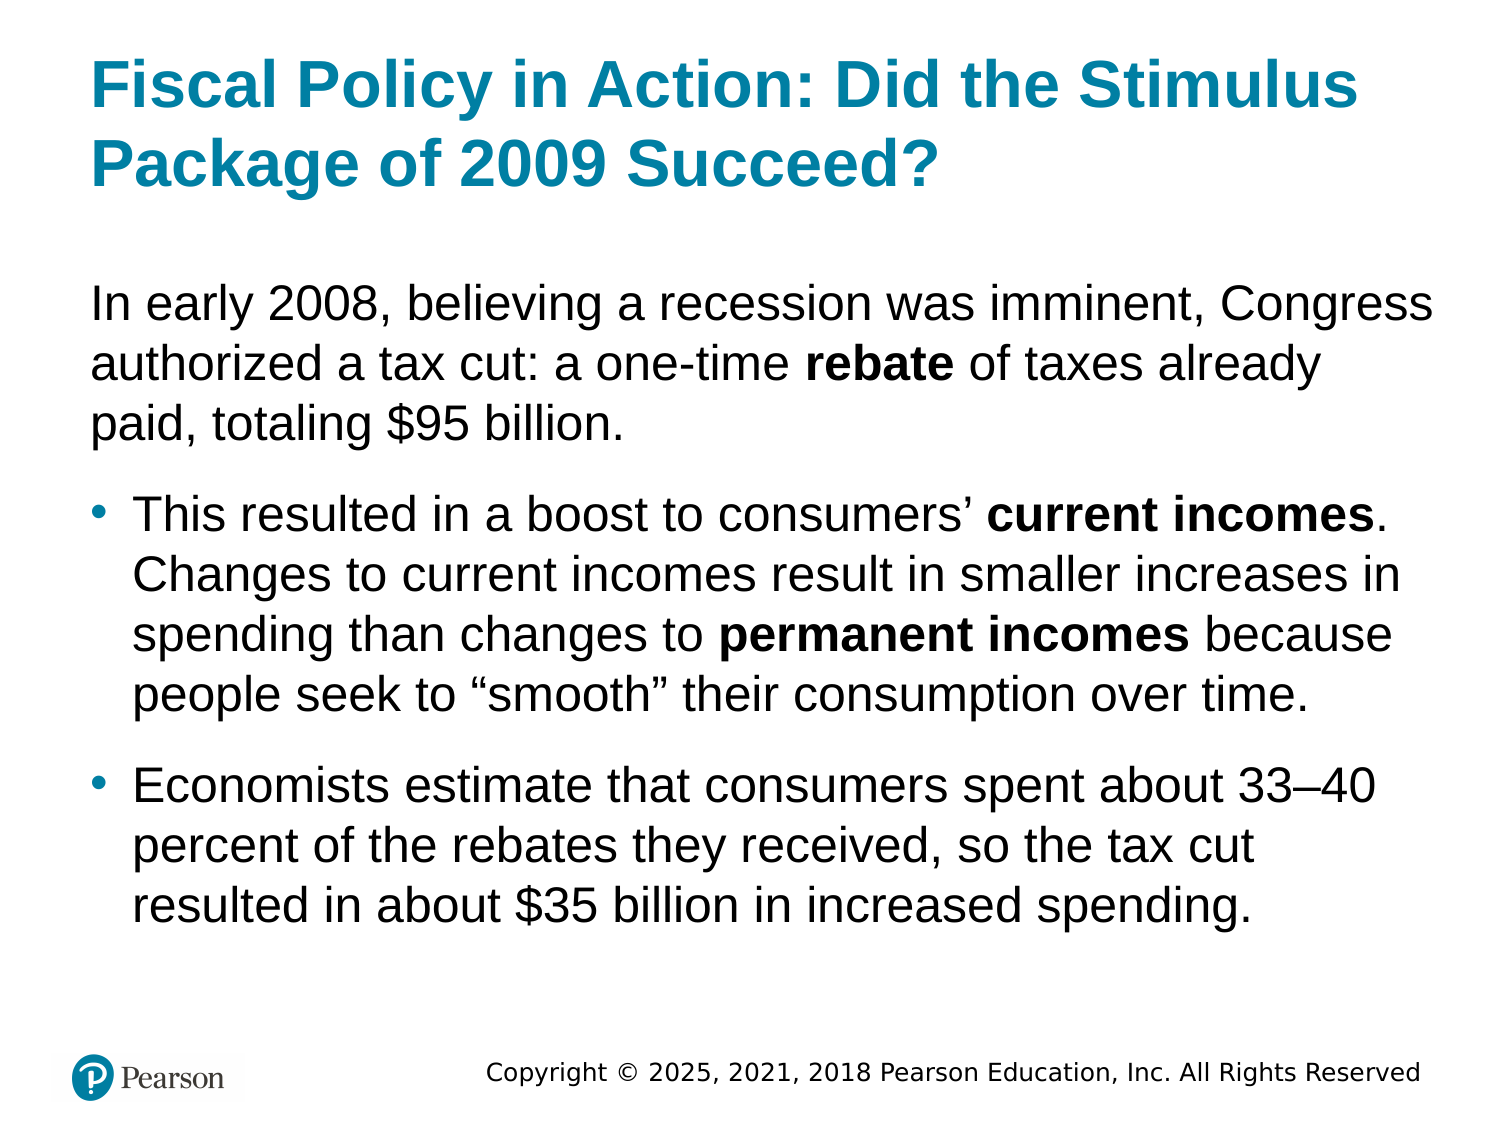

# Fiscal Policy in Action: Did the Stimulus Package of 2009 Succeed?
In early 2008, believing a recession was imminent, Congress authorized a tax cut: a one-time rebate of taxes already paid, totaling $95 billion.
This resulted in a boost to consumers’ current incomes. Changes to current incomes result in smaller increases in spending than changes to permanent incomes because people seek to “smooth” their consumption over time.
Economists estimate that consumers spent about 33–40 percent of the rebates they received, so the tax cut resulted in about $35 billion in increased spending.